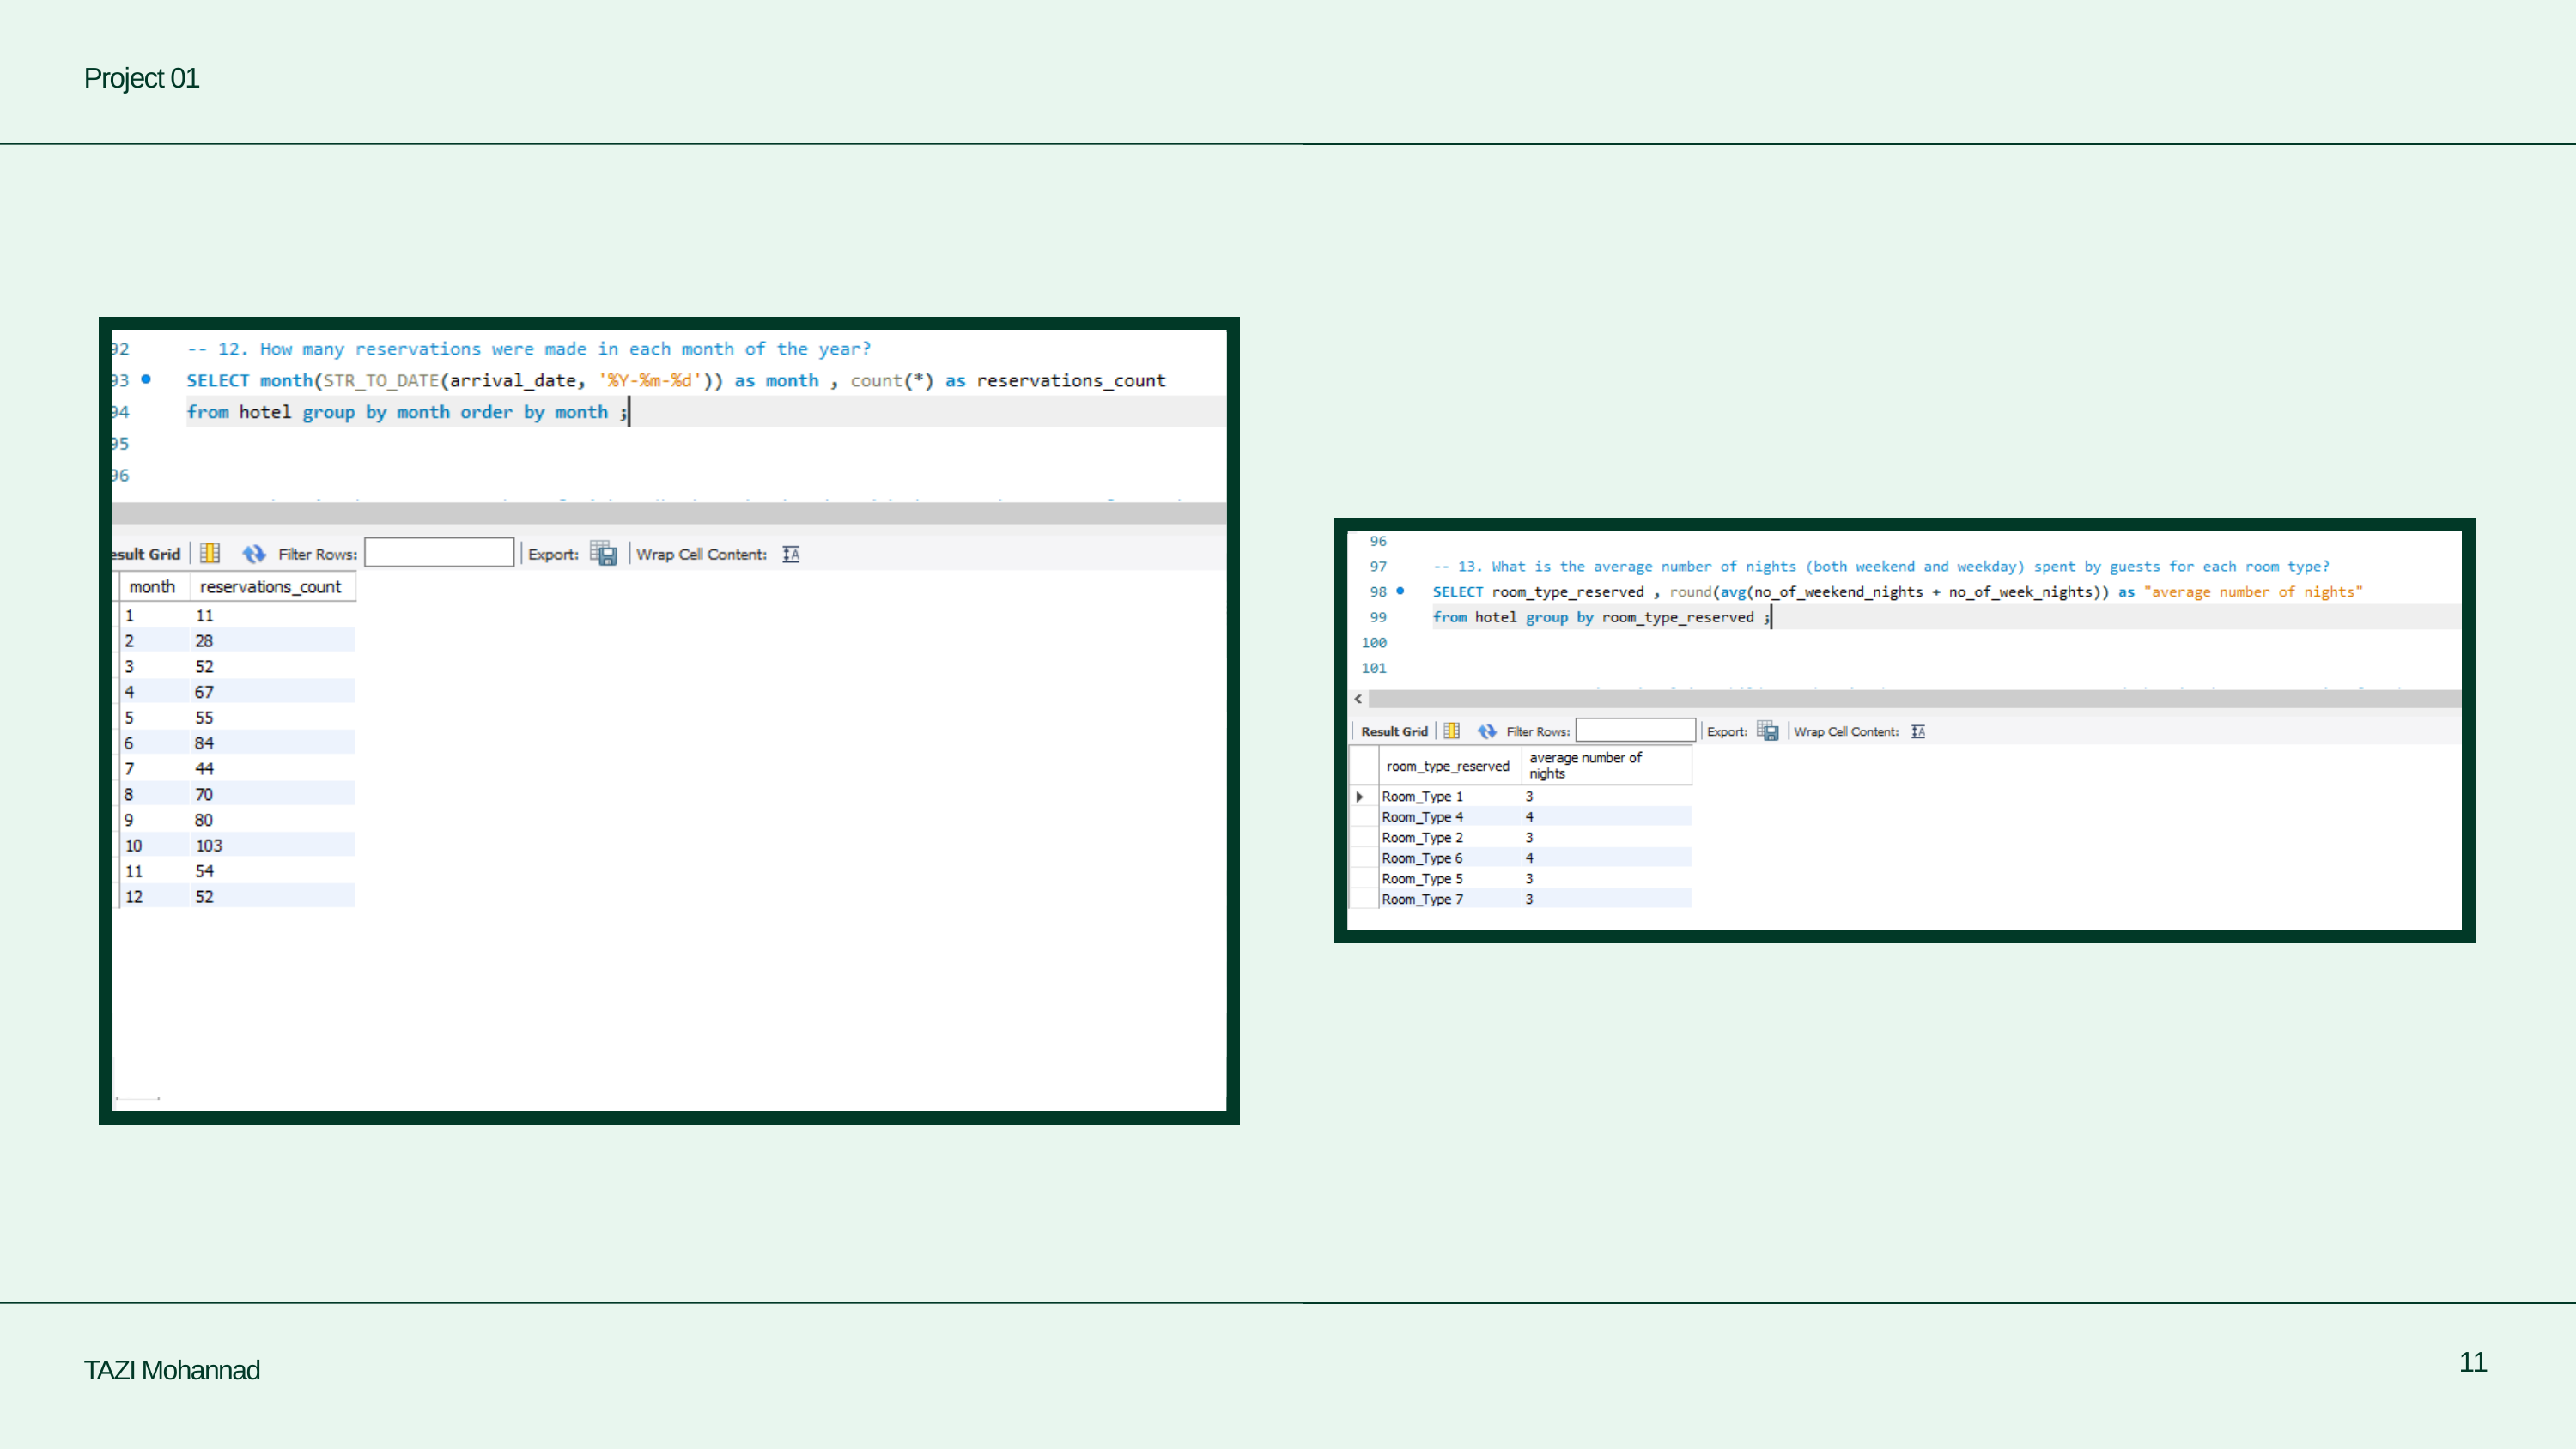

Project 01

63 %

63 %

63 %

11
TAZI Mohannad